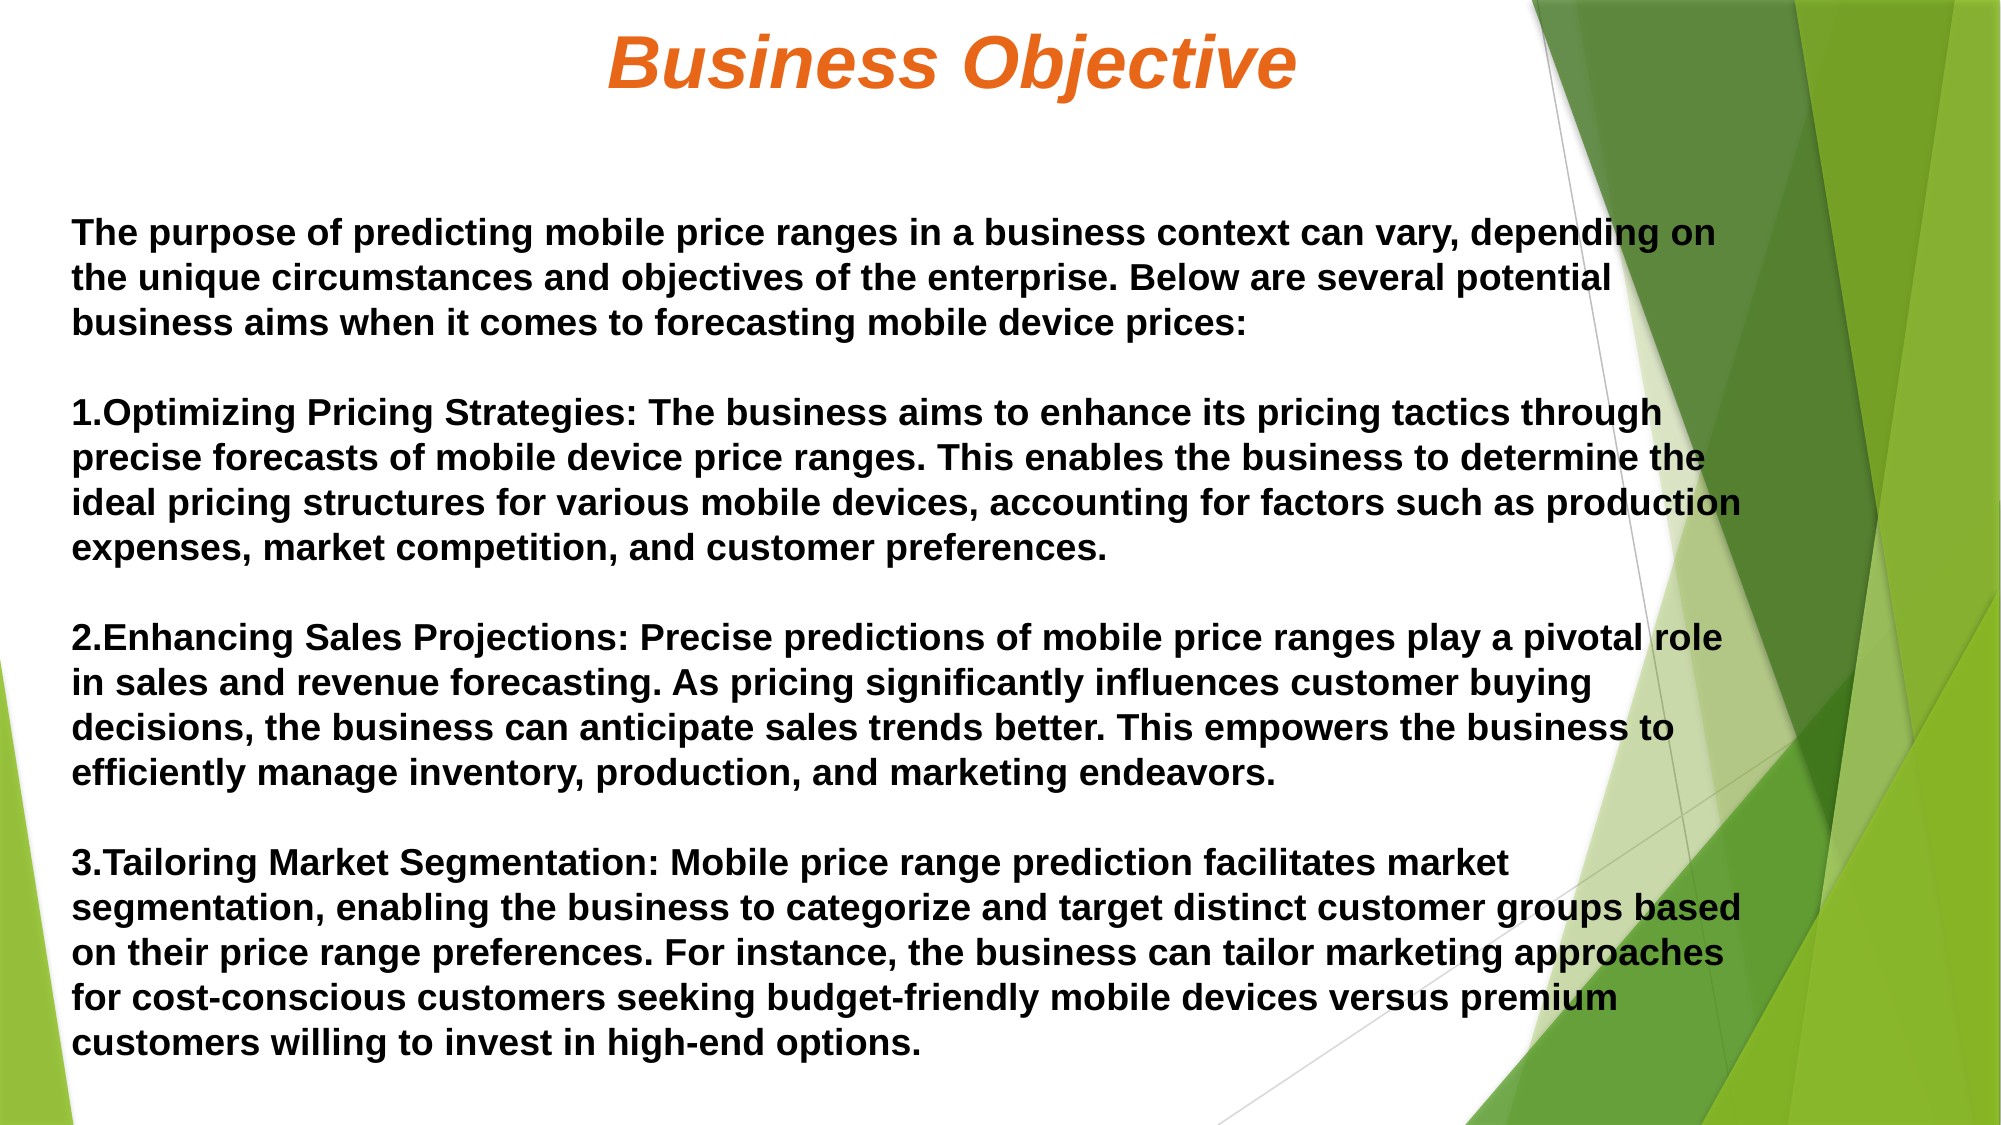

Business Objective
The purpose of predicting mobile price ranges in a business context can vary, depending on the unique circumstances and objectives of the enterprise. Below are several potential business aims when it comes to forecasting mobile device prices:

Optimizing Pricing Strategies: The business aims to enhance its pricing tactics through precise forecasts of mobile device price ranges. This enables the business to determine the ideal pricing structures for various mobile devices, accounting for factors such as production expenses, market competition, and customer preferences.

Enhancing Sales Projections: Precise predictions of mobile price ranges play a pivotal role in sales and revenue forecasting. As pricing significantly influences customer buying decisions, the business can anticipate sales trends better. This empowers the business to efficiently manage inventory, production, and marketing endeavors.

Tailoring Market Segmentation: Mobile price range prediction facilitates market segmentation, enabling the business to categorize and target distinct customer groups based on their price range preferences. For instance, the business can tailor marketing approaches for cost-conscious customers seeking budget-friendly mobile devices versus premium customers willing to invest in high-end options.